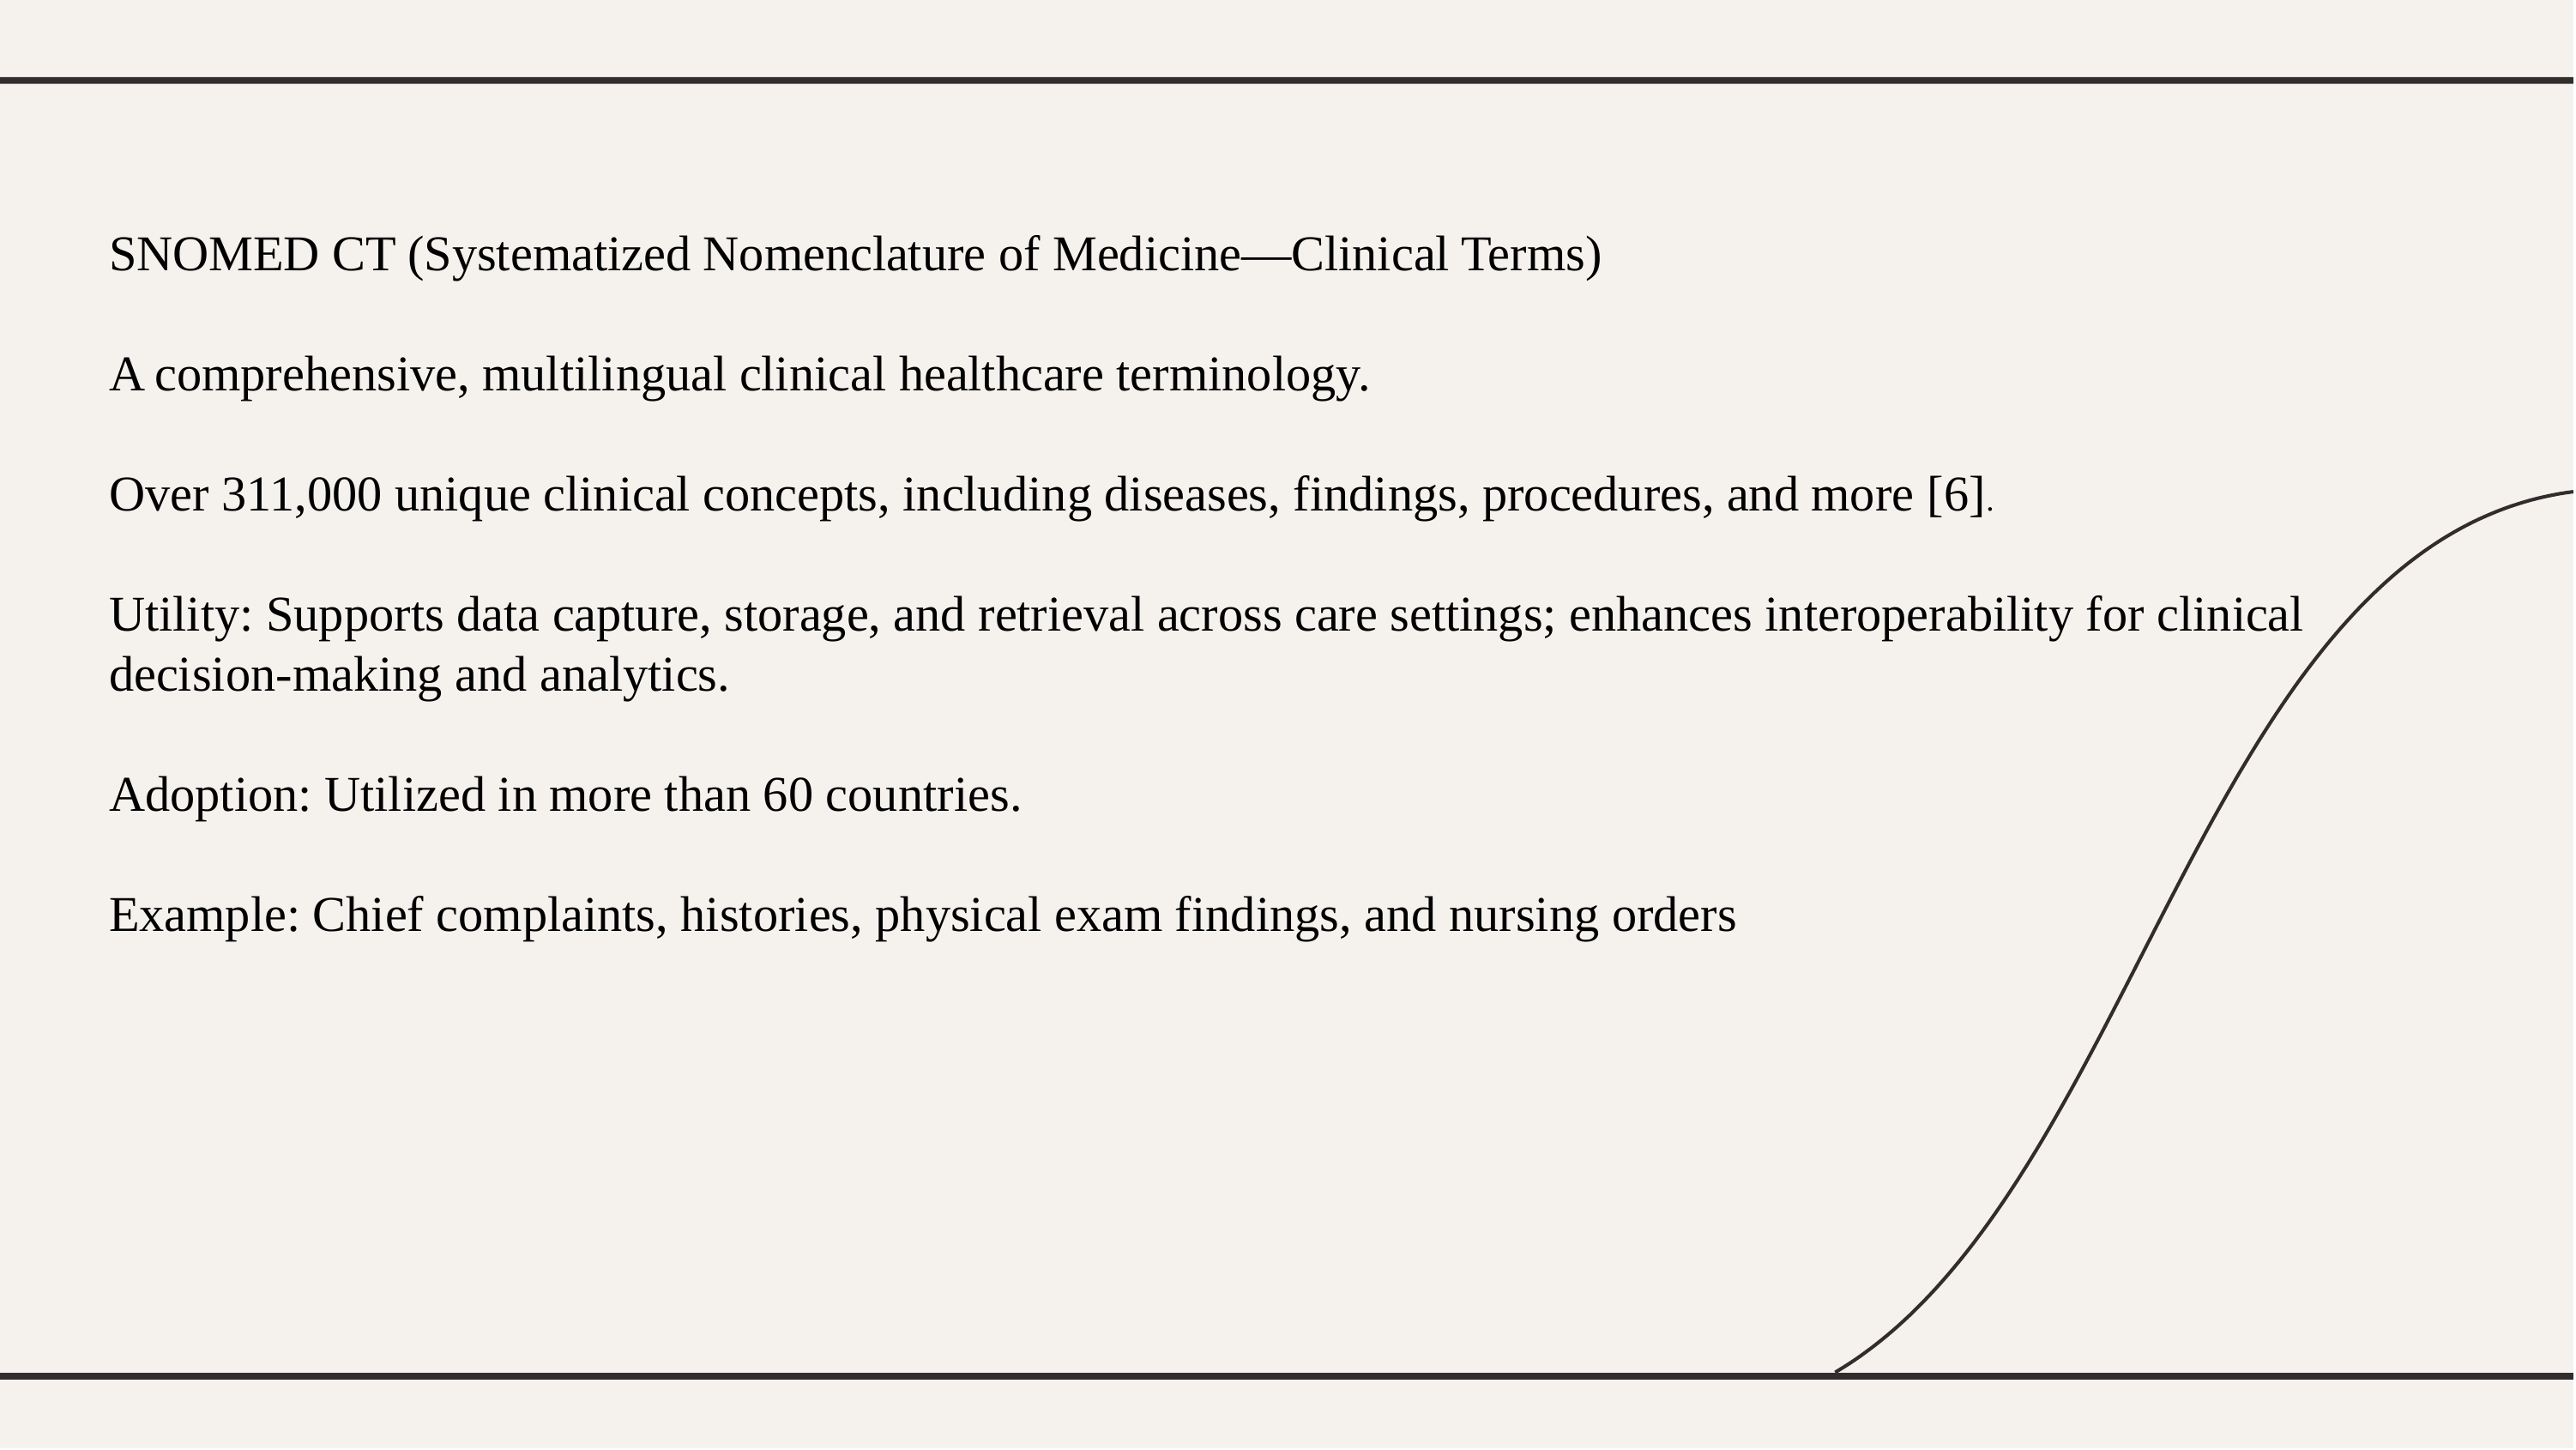

SNOMED CT (Systematized Nomenclature of Medicine—Clinical Terms)

A comprehensive, multilingual clinical healthcare terminology​​.

Over 311,000 unique clinical concepts, including diseases, findings, procedures, and more​​ [6].

Utility: Supports data capture, storage, and retrieval across care settings; enhances interoperability for clinical decision-making and analytics​​.

Adoption: Utilized in more than 60 countries​​.

Example: Chief complaints, histories, physical exam findings, and nursing orders​​